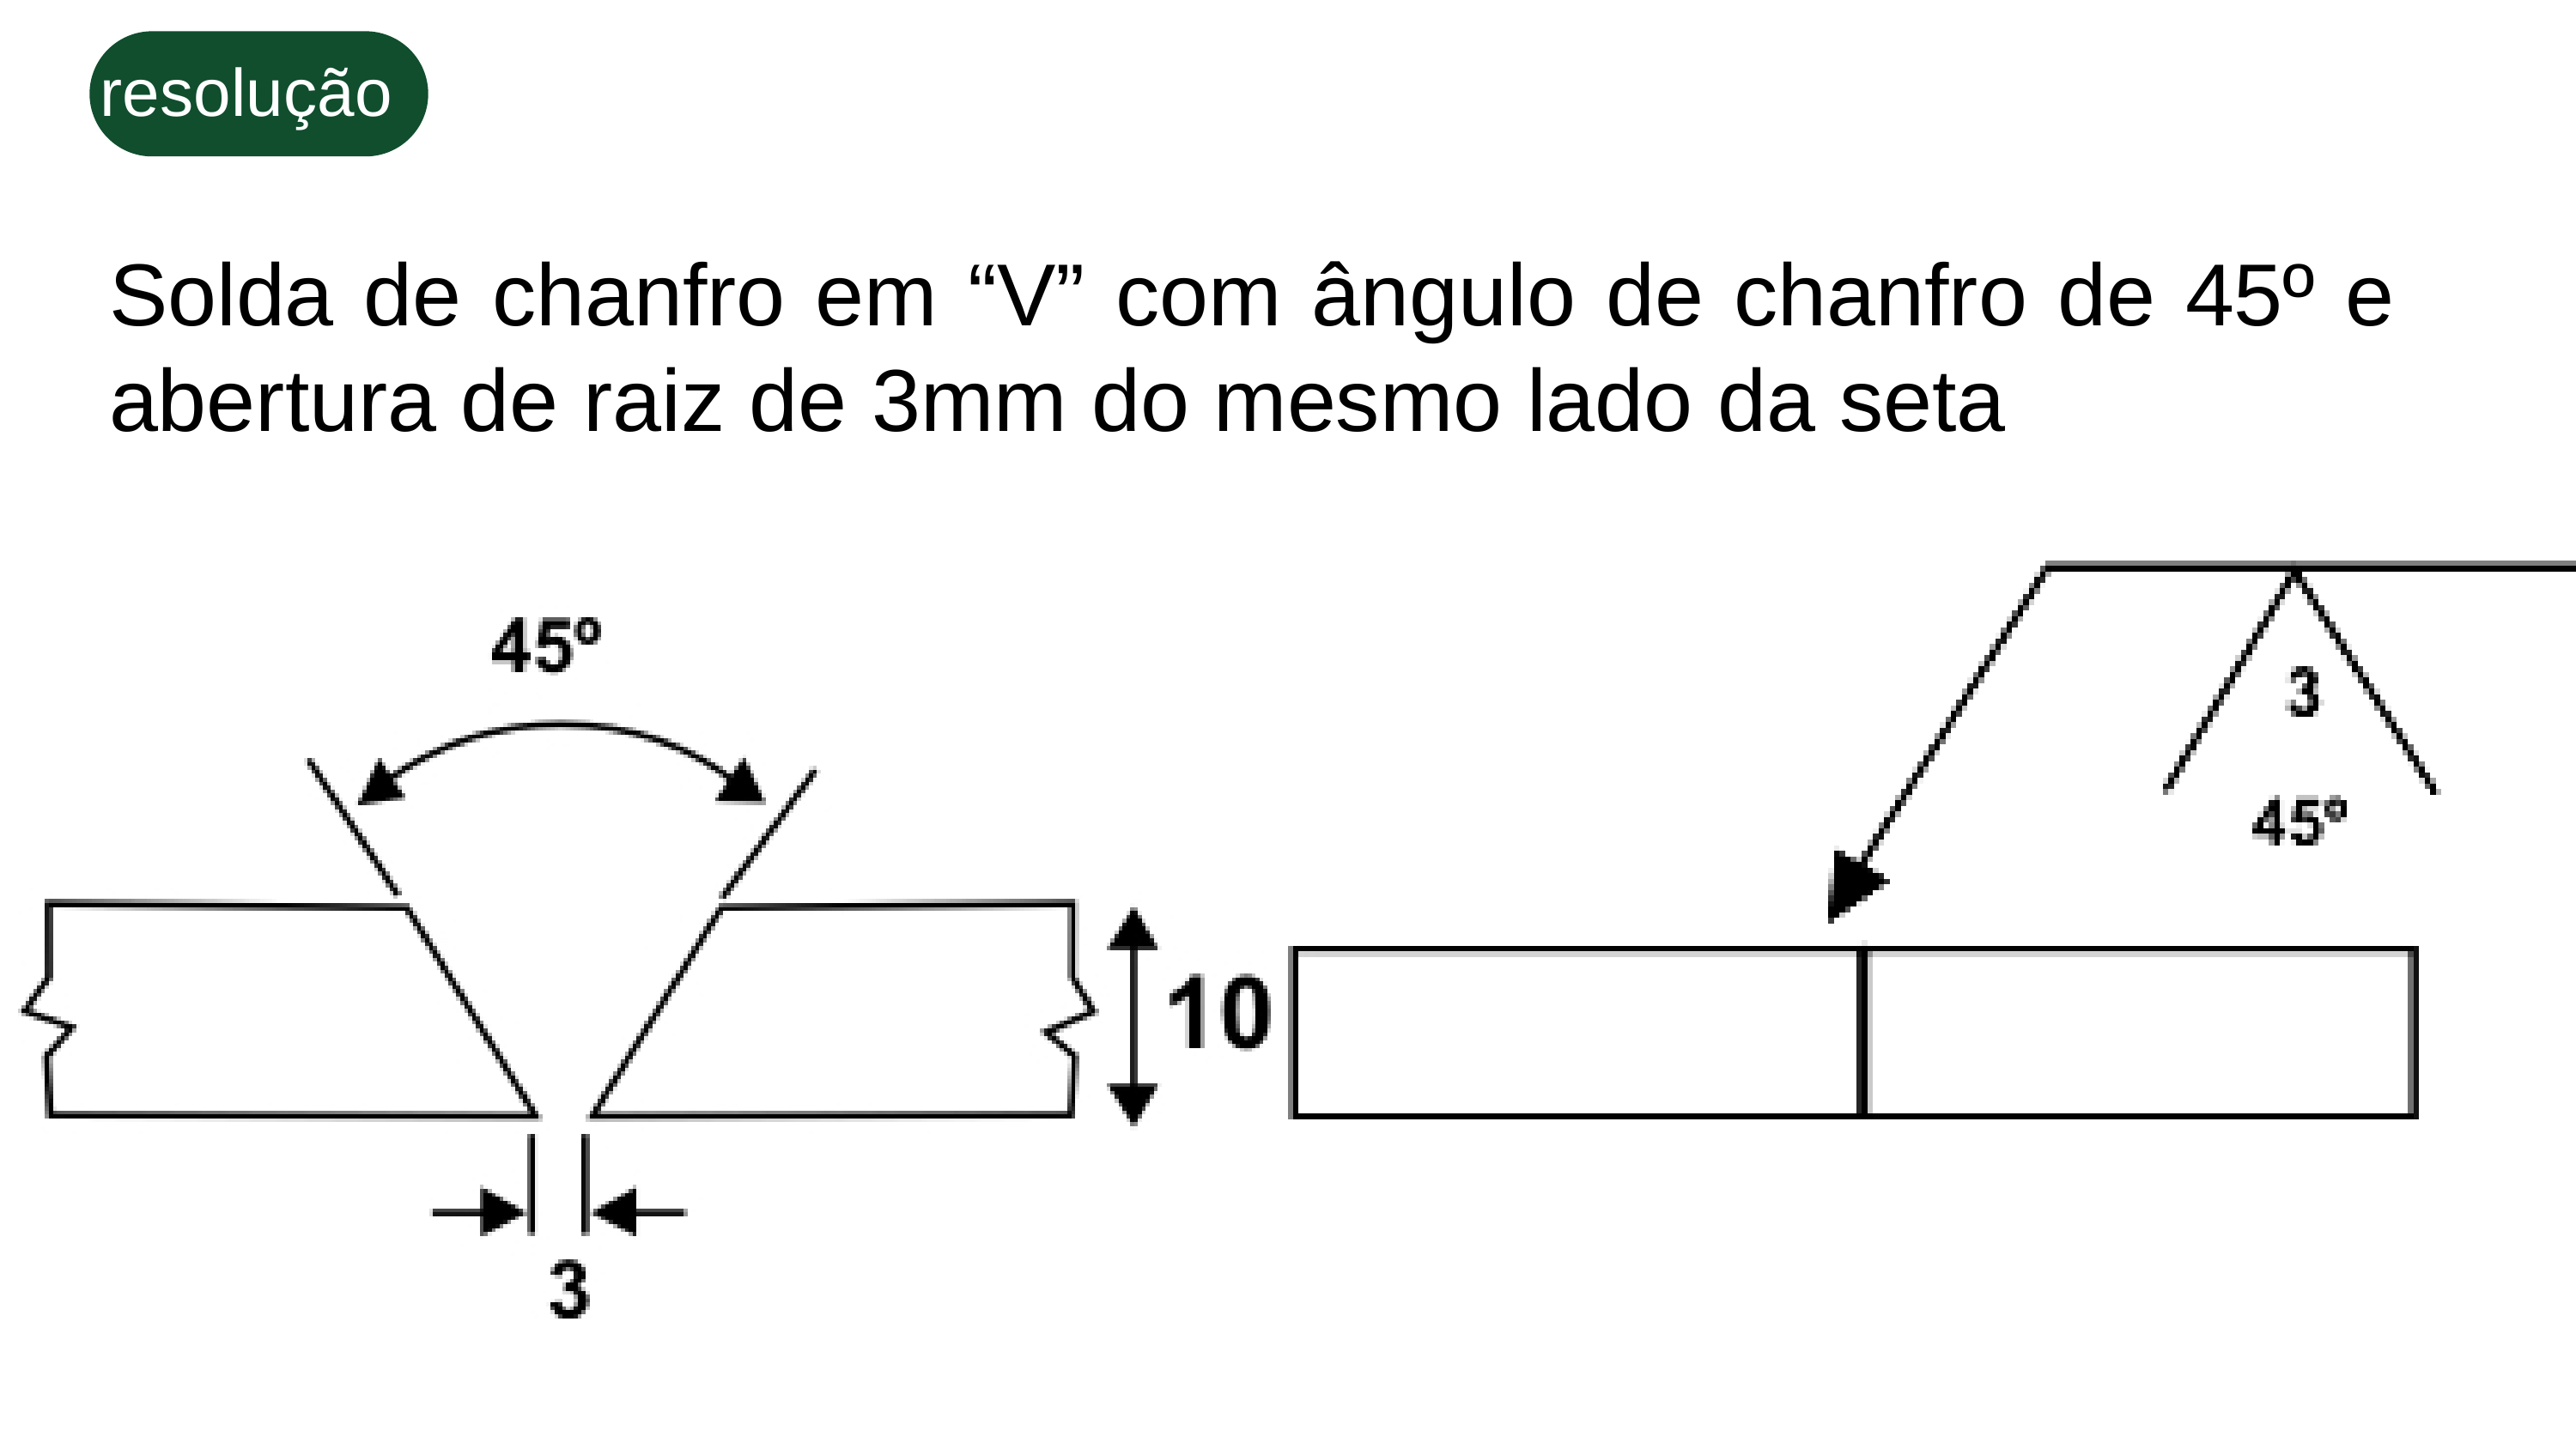

resolução
Solda de chanfro em “V” com ângulo de chanfro de 45º e abertura de raiz de 3mm do mesmo lado da seta